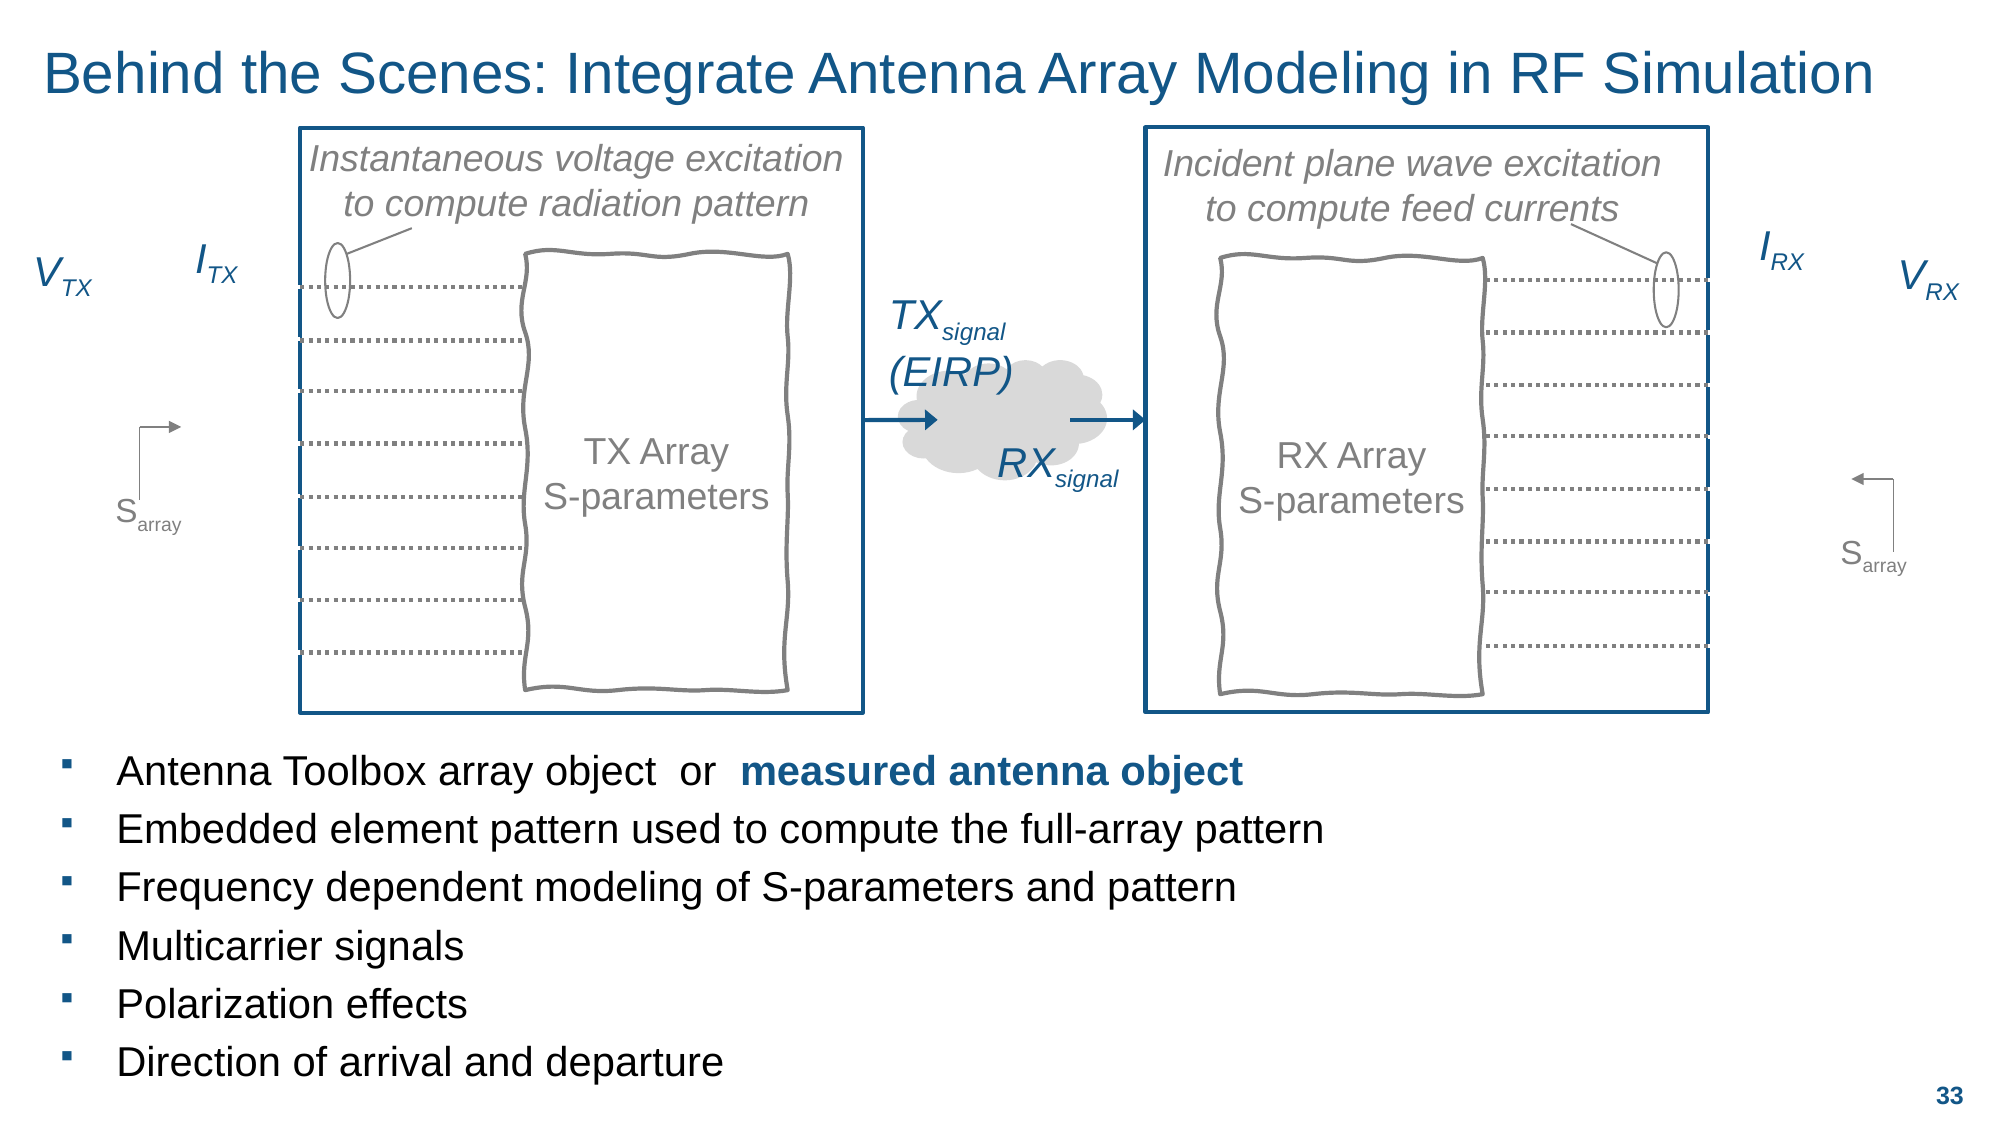

# Behind the Scenes: Integrate Antenna Array Modeling in RF Simulation
Instantaneous voltage excitation to compute radiation pattern

TX Array
S-parameters
ITX
VTX
TXsignal (EIRP)
Sarray

Incident plane wave excitation to compute feed currents
IRX
VRX

RX Array
S-parameters
Sarray

RXsignal
Antenna Toolbox array object  or  measured antenna object
Embedded element pattern used to compute the full-array pattern
Frequency dependent modeling of S-parameters and pattern
Multicarrier signals
Polarization effects
Direction of arrival and departure
TX / RX configuration
Center frequency of (multicarrier) signals
Direction of arrival /departure